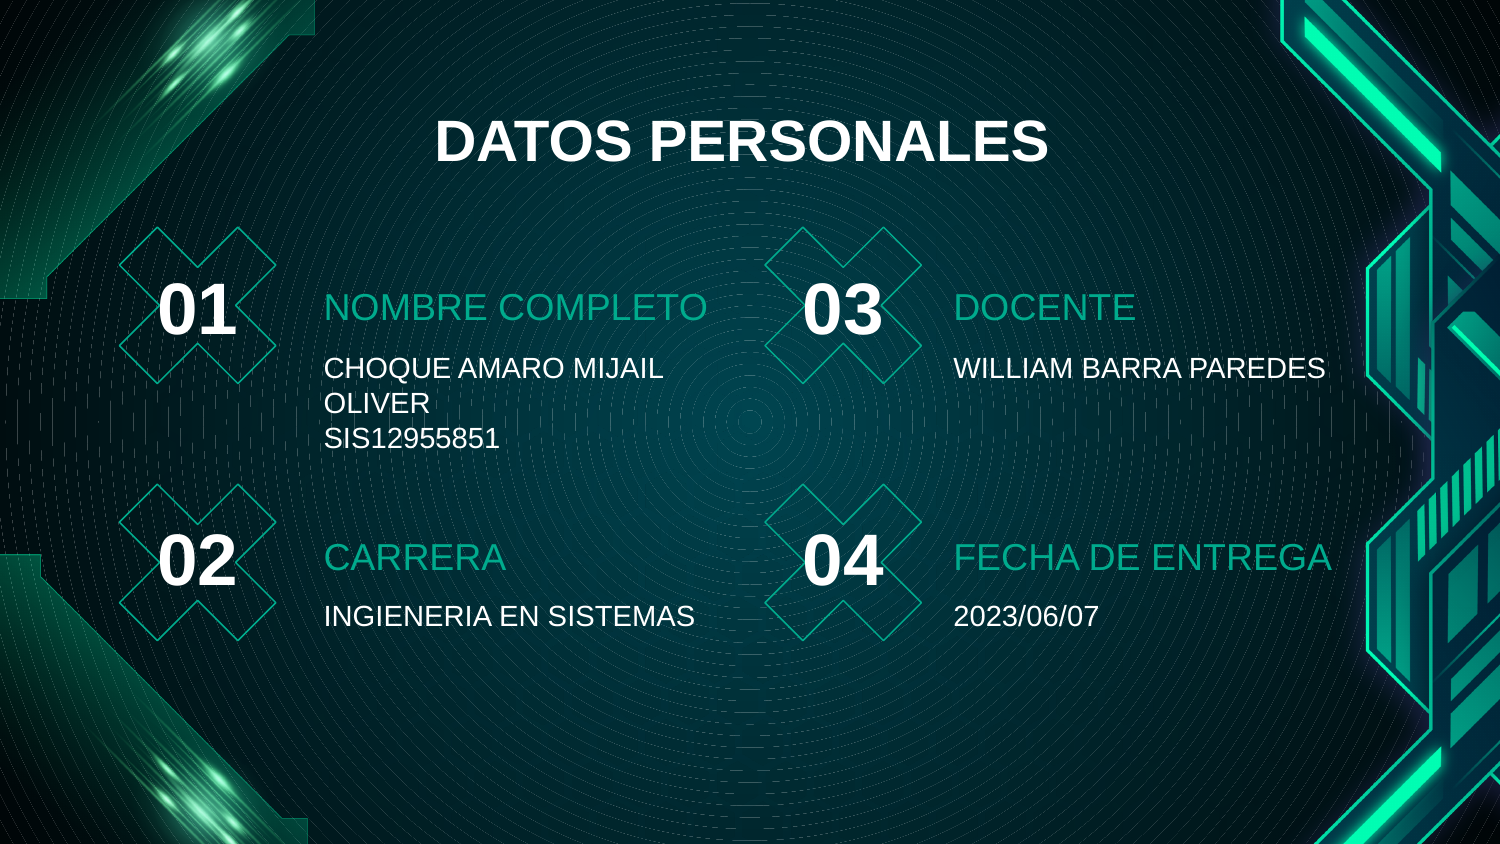

DATOS PERSONALES

# 01
03
NOMBRE COMPLETO
DOCENTE
CHOQUE AMARO MIJAIL OLIVER
SIS12955851
WILLIAM BARRA PAREDES

02
04
FECHA DE ENTREGA
CARRERA
2023/06/07
INGIENERIA EN SISTEMAS